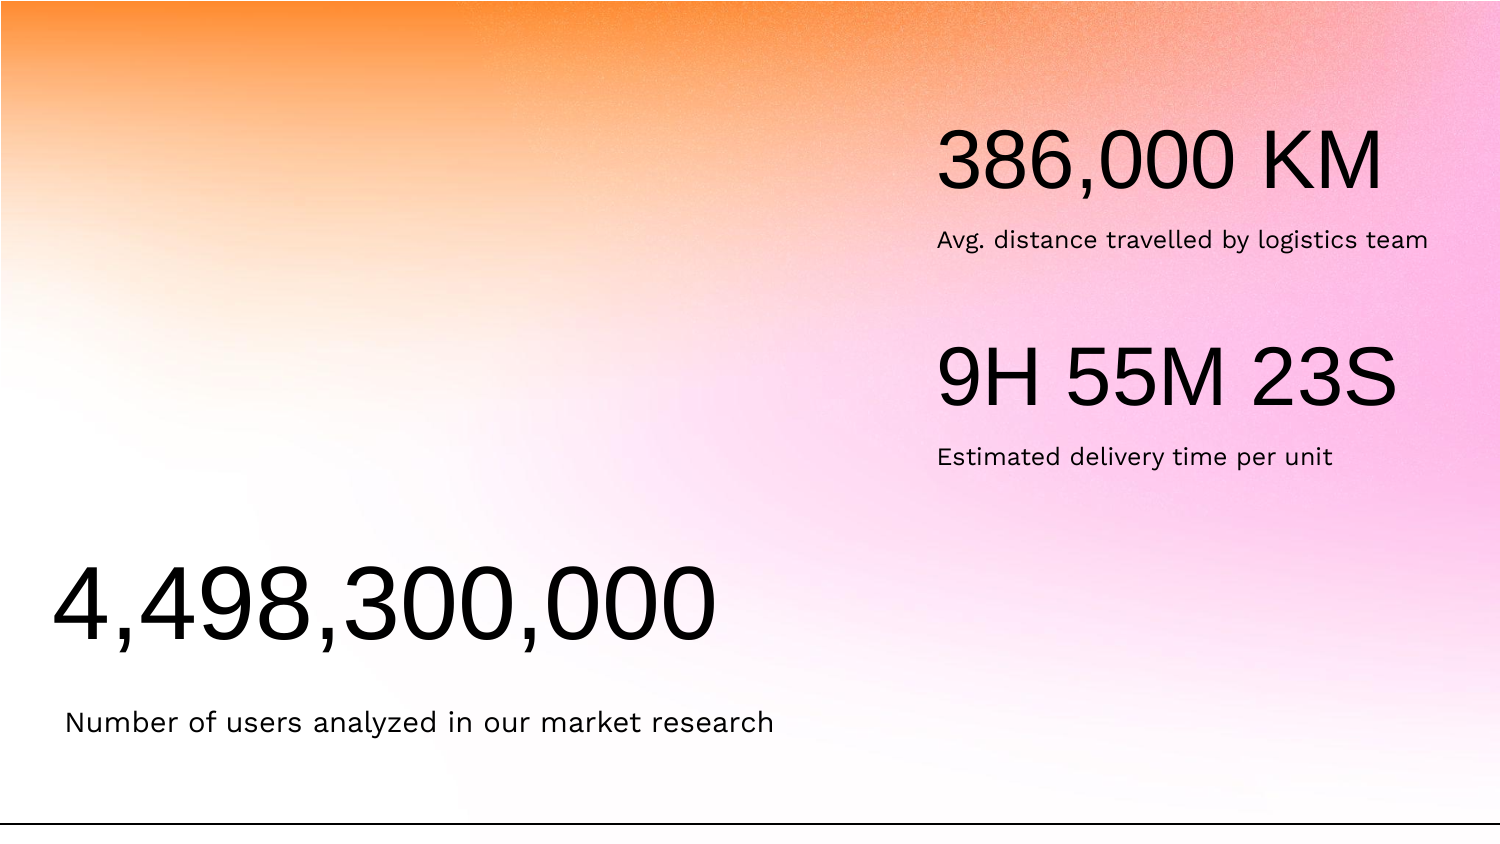

386,000 KM
Avg. distance travelled by logistics team
# 9H 55M 23S
Estimated delivery time per unit
4,498,300,000
Number of users analyzed in our market research